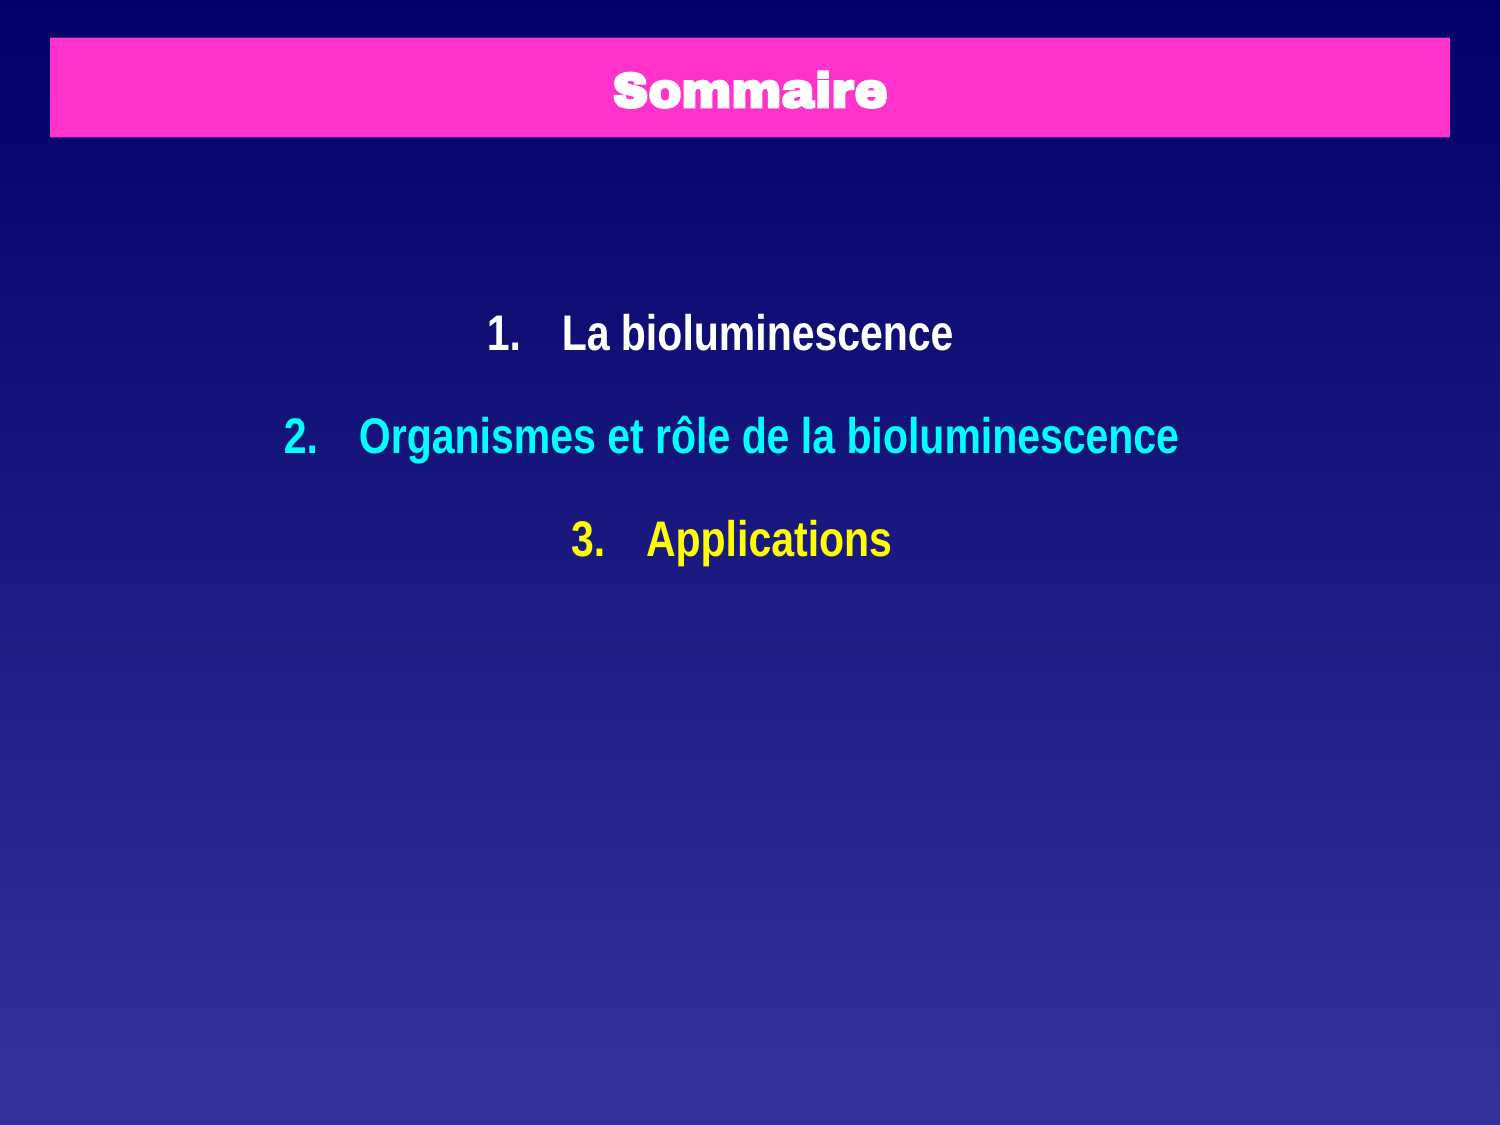

# Sommaire
La bioluminescence
Organismes et rôle de la bioluminescence
Applications